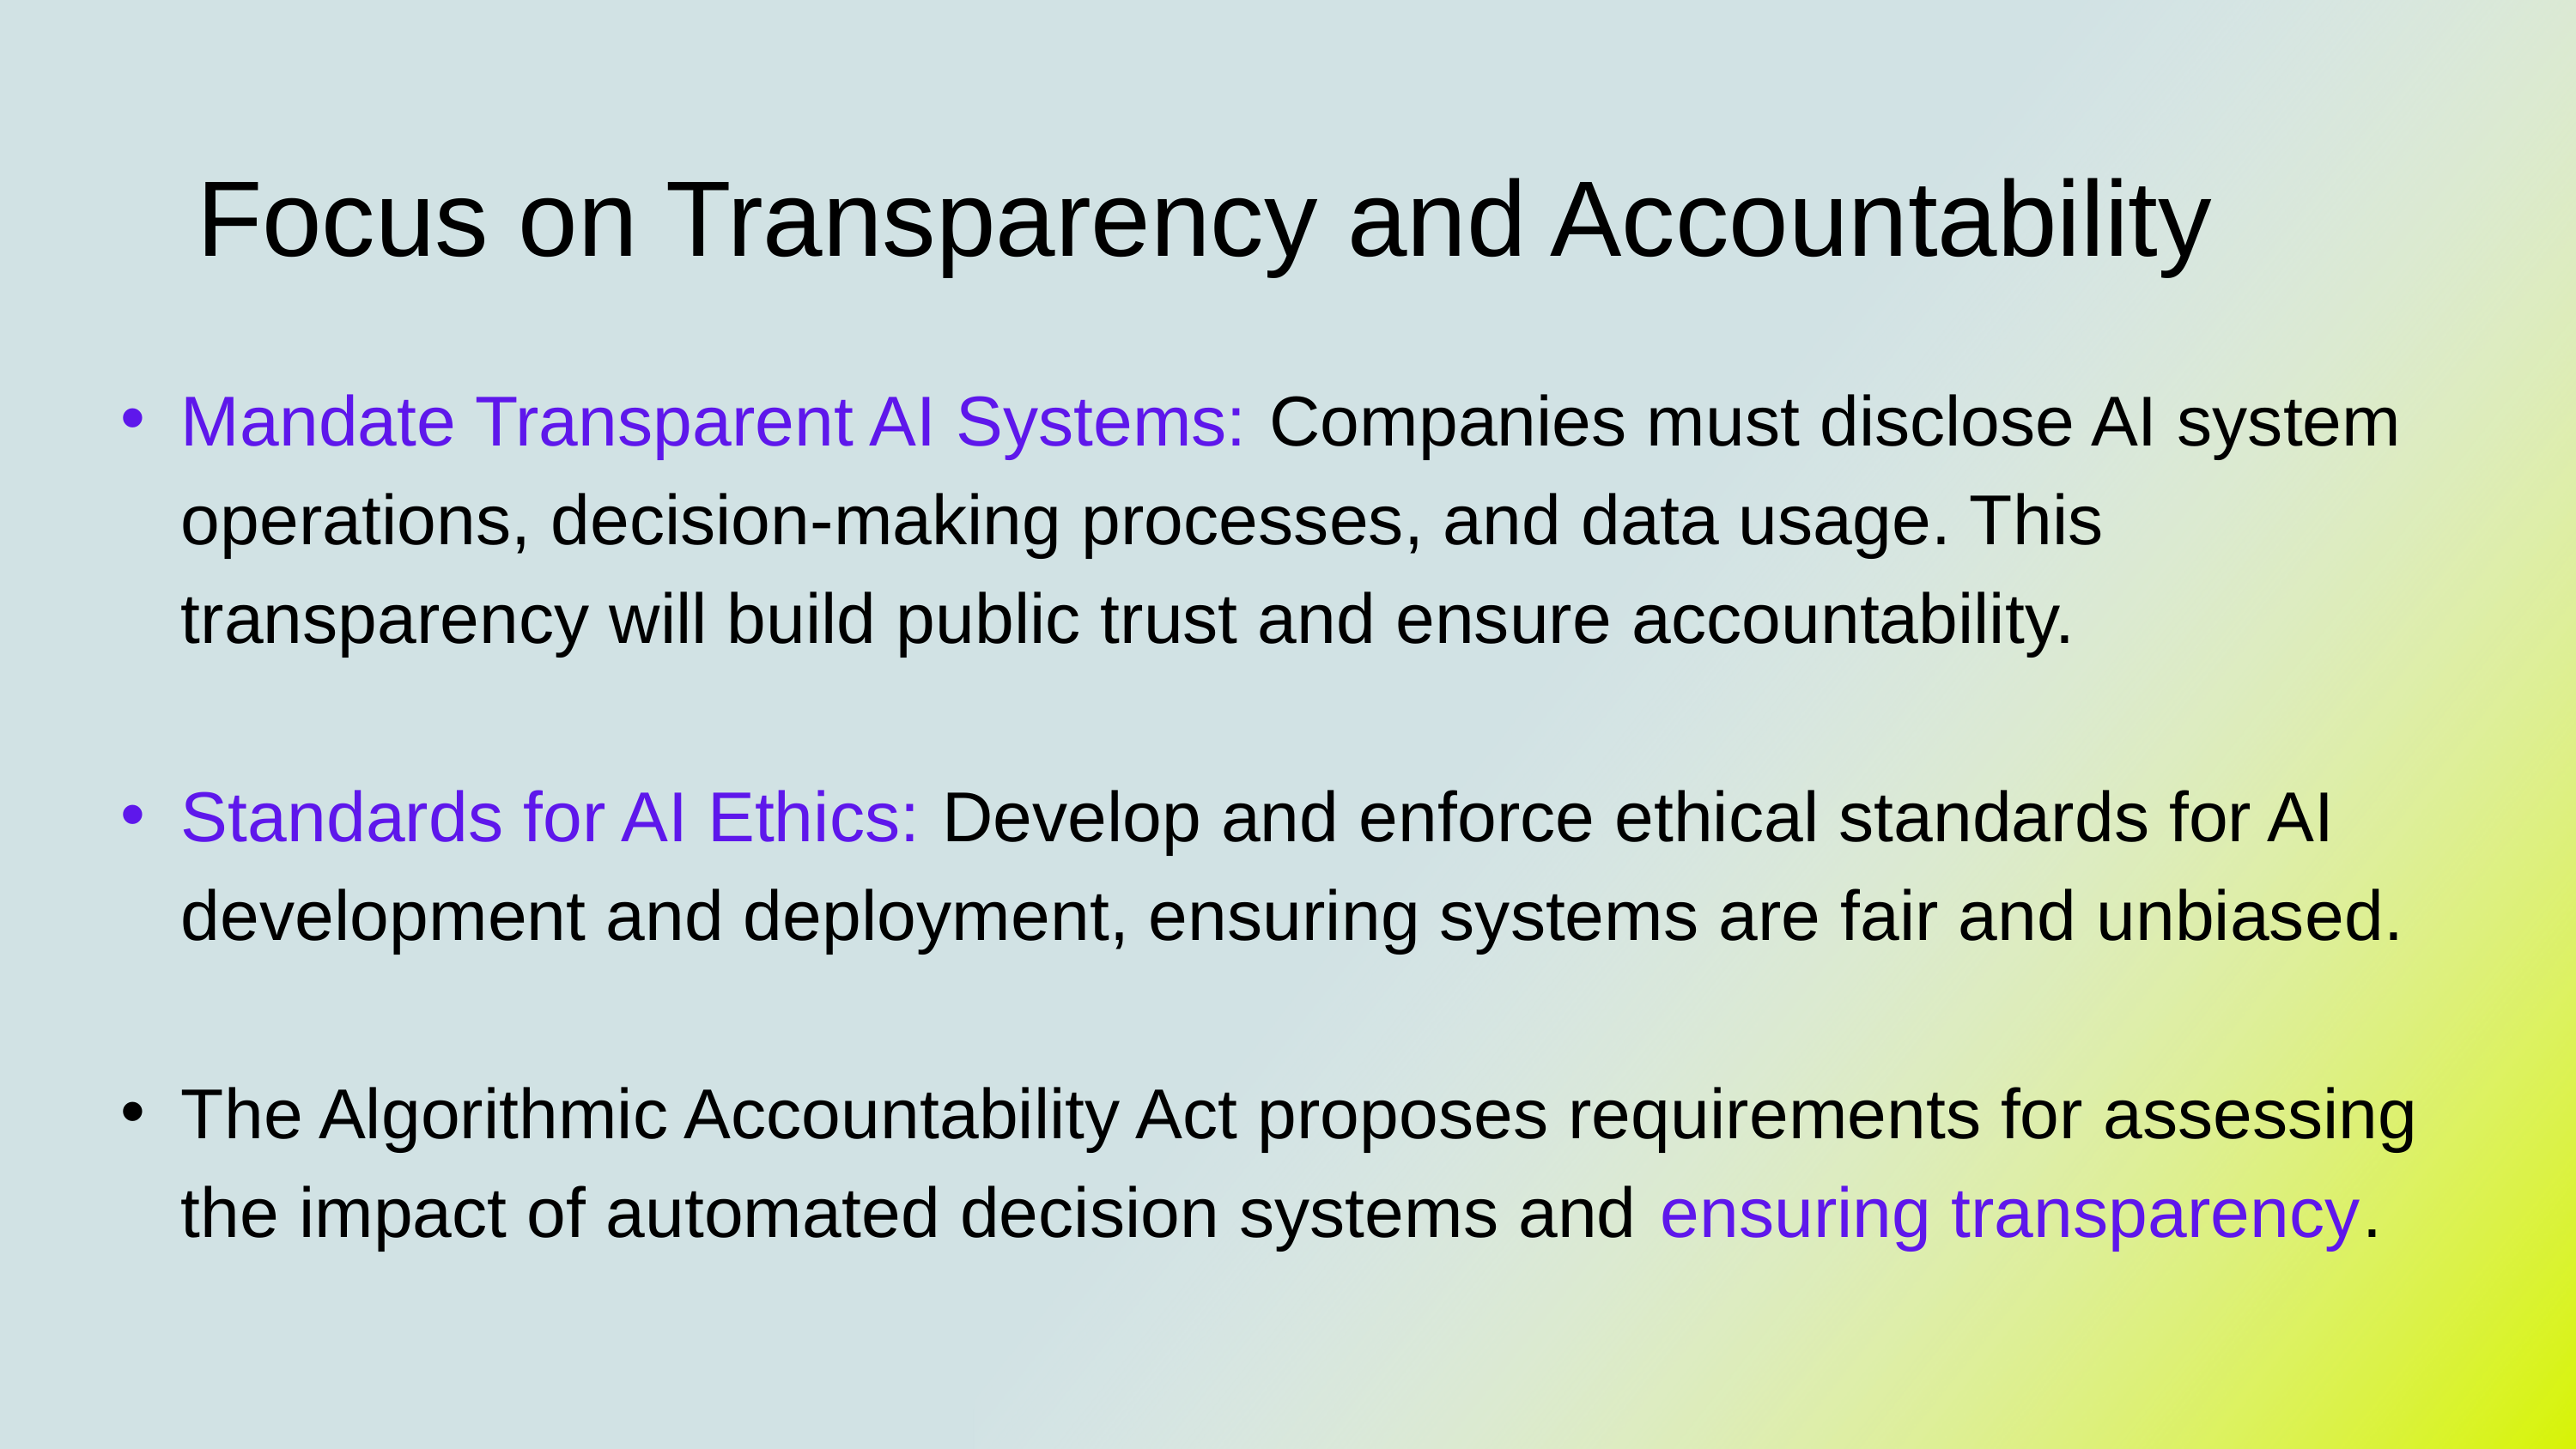

Focus on Transparency and Accountability
Mandate Transparent AI Systems: Companies must disclose AI system operations, decision-making processes, and data usage. This transparency will build public trust and ensure accountability.

Standards for AI Ethics: Develop and enforce ethical standards for AI development and deployment, ensuring systems are fair and unbiased.

The Algorithmic Accountability Act proposes requirements for assessing the impact of automated decision systems and ensuring transparency.